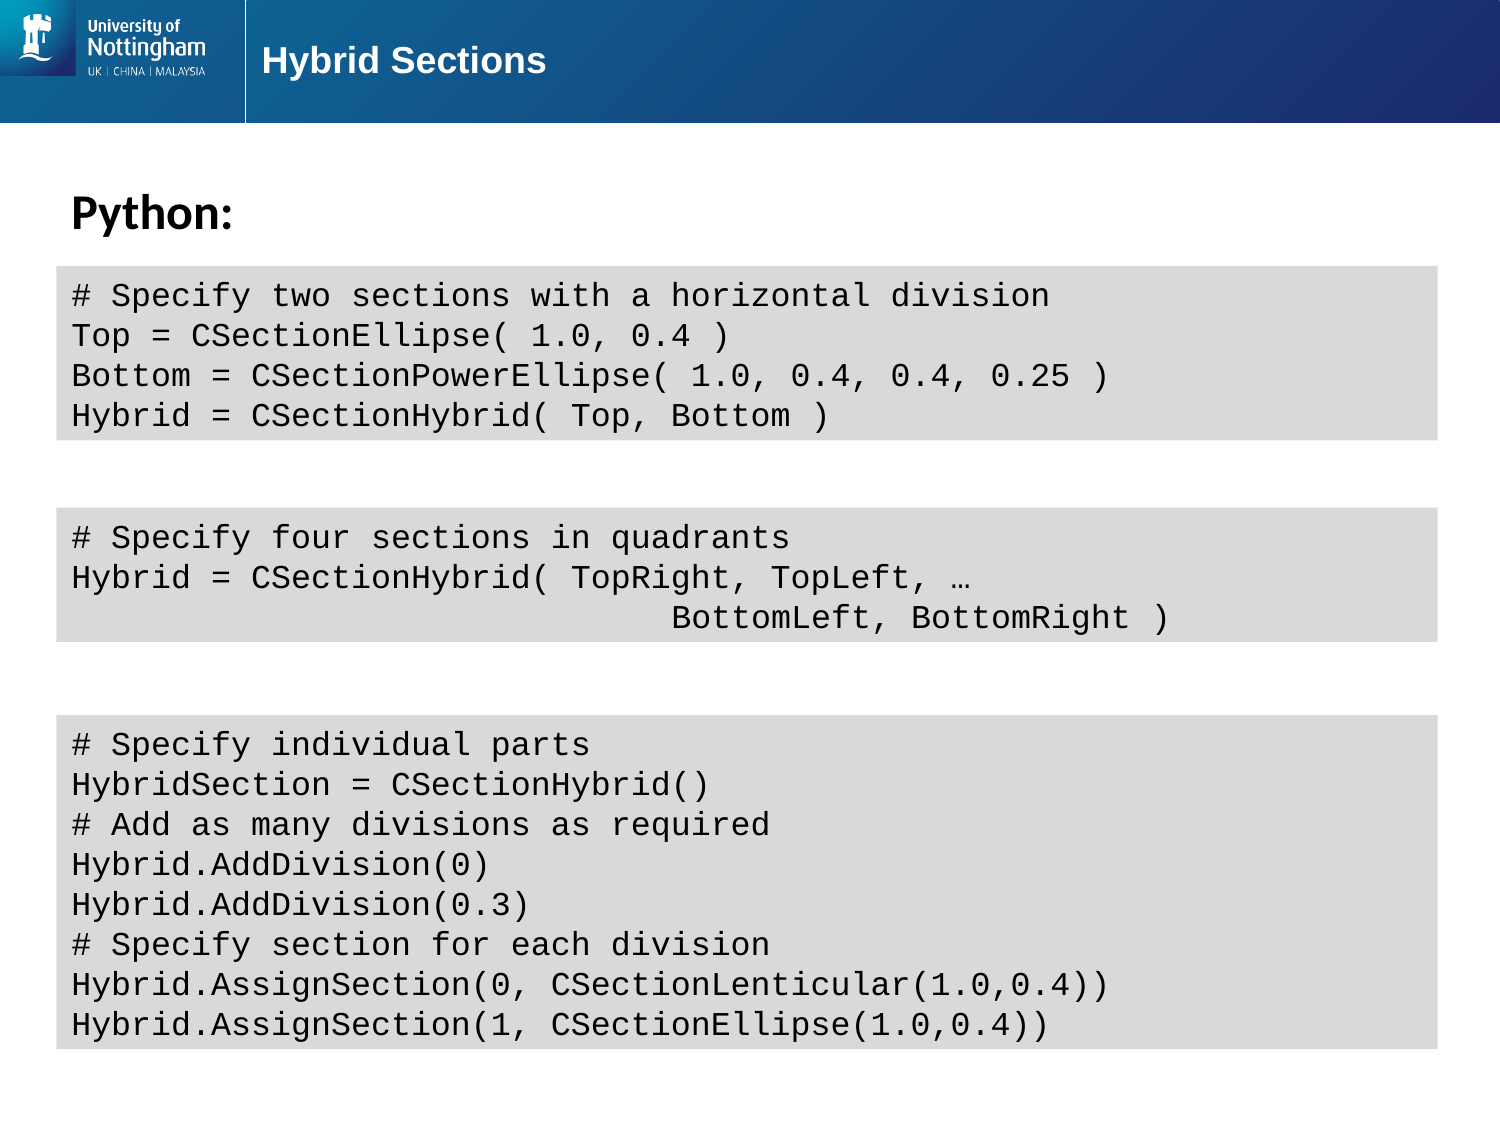

# Hybrid Sections
Python:
# Specify two sections with a horizontal division
Top = CSectionEllipse( 1.0, 0.4 )
Bottom = CSectionPowerEllipse( 1.0, 0.4, 0.4, 0.25 )
Hybrid = CSectionHybrid( Top, Bottom )
# Specify four sections in quadrants
Hybrid = CSectionHybrid( TopRight, TopLeft, …
				BottomLeft, BottomRight )
# Specify individual parts
HybridSection = CSectionHybrid()
# Add as many divisions as required
Hybrid.AddDivision(0)
Hybrid.AddDivision(0.3)
# Specify section for each division
Hybrid.AssignSection(0, CSectionLenticular(1.0,0.4))
Hybrid.AssignSection(1, CSectionEllipse(1.0,0.4))